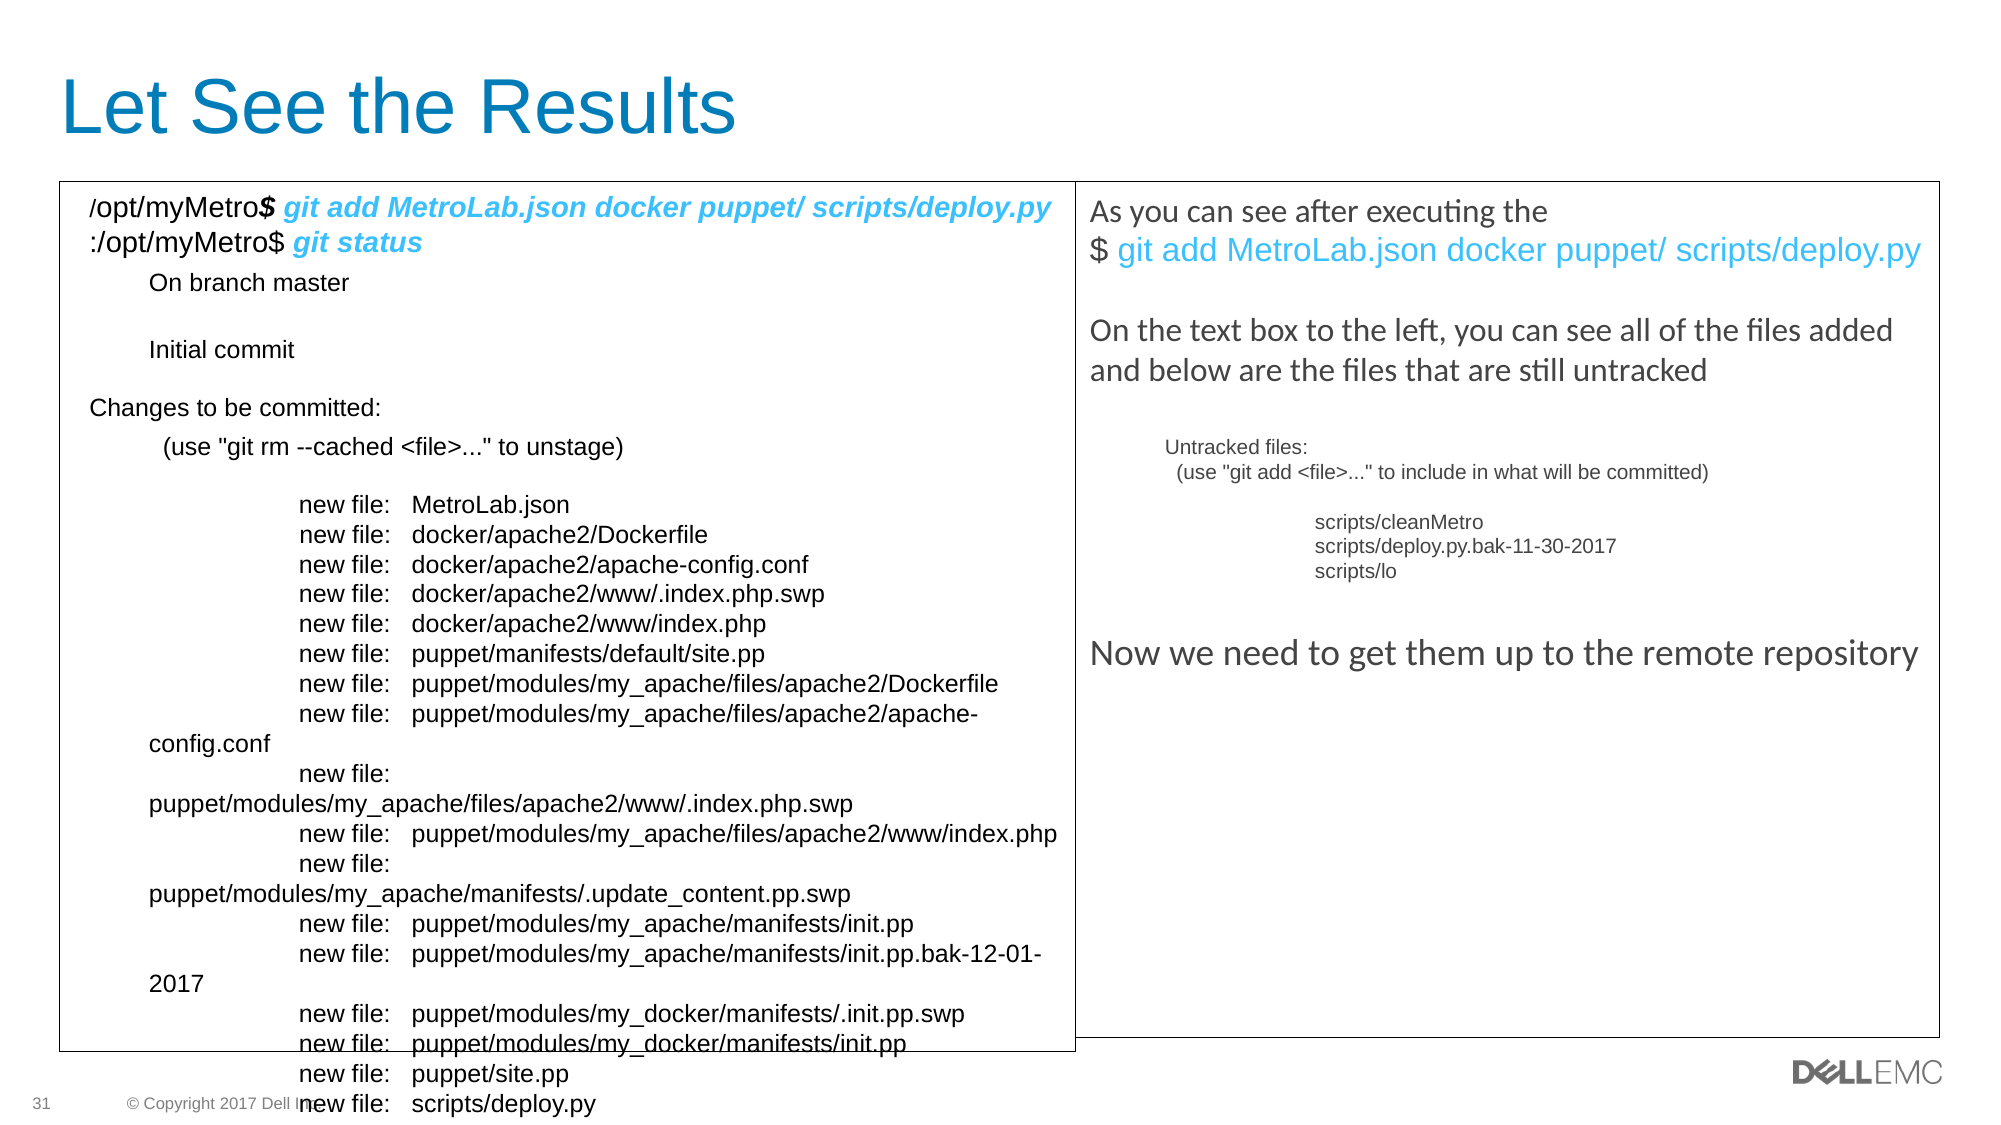

# Let See the Results
/opt/myMetro$ git add MetroLab.json docker puppet/ scripts/deploy.py
:/opt/myMetro$ git status
On branch master

Initial commit

Changes to be committed:
  (use "git rm --cached <file>..." to unstage)

	new file:   MetroLab.json
	new file:   docker/apache2/Dockerfile
	new file:   docker/apache2/apache-config.conf
	new file:   docker/apache2/www/.index.php.swp
	new file:   docker/apache2/www/index.php
	new file:   puppet/manifests/default/site.pp
	new file:   puppet/modules/my_apache/files/apache2/Dockerfile
	new file:   puppet/modules/my_apache/files/apache2/apache-config.conf
	new file:   puppet/modules/my_apache/files/apache2/www/.index.php.swp
	new file:   puppet/modules/my_apache/files/apache2/www/index.php
	new file:   puppet/modules/my_apache/manifests/.update_content.pp.swp
	new file:   puppet/modules/my_apache/manifests/init.pp
	new file:   puppet/modules/my_apache/manifests/init.pp.bak-12-01-2017
	new file:   puppet/modules/my_docker/manifests/.init.pp.swp
	new file:   puppet/modules/my_docker/manifests/init.pp
	new file:   puppet/site.pp
	new file:   scripts/deploy.py

As you can see after executing the
$ git add MetroLab.json docker puppet/ scripts/deploy.py

On the text box to the left, you can see all of the files added and below are the files that are still untracked

Untracked files:
  (use "git add <file>..." to include in what will be committed)

	scripts/cleanMetro
	scripts/deploy.py.bak-11-30-2017
	scripts/lo

Now we need to get them up to the remote repository